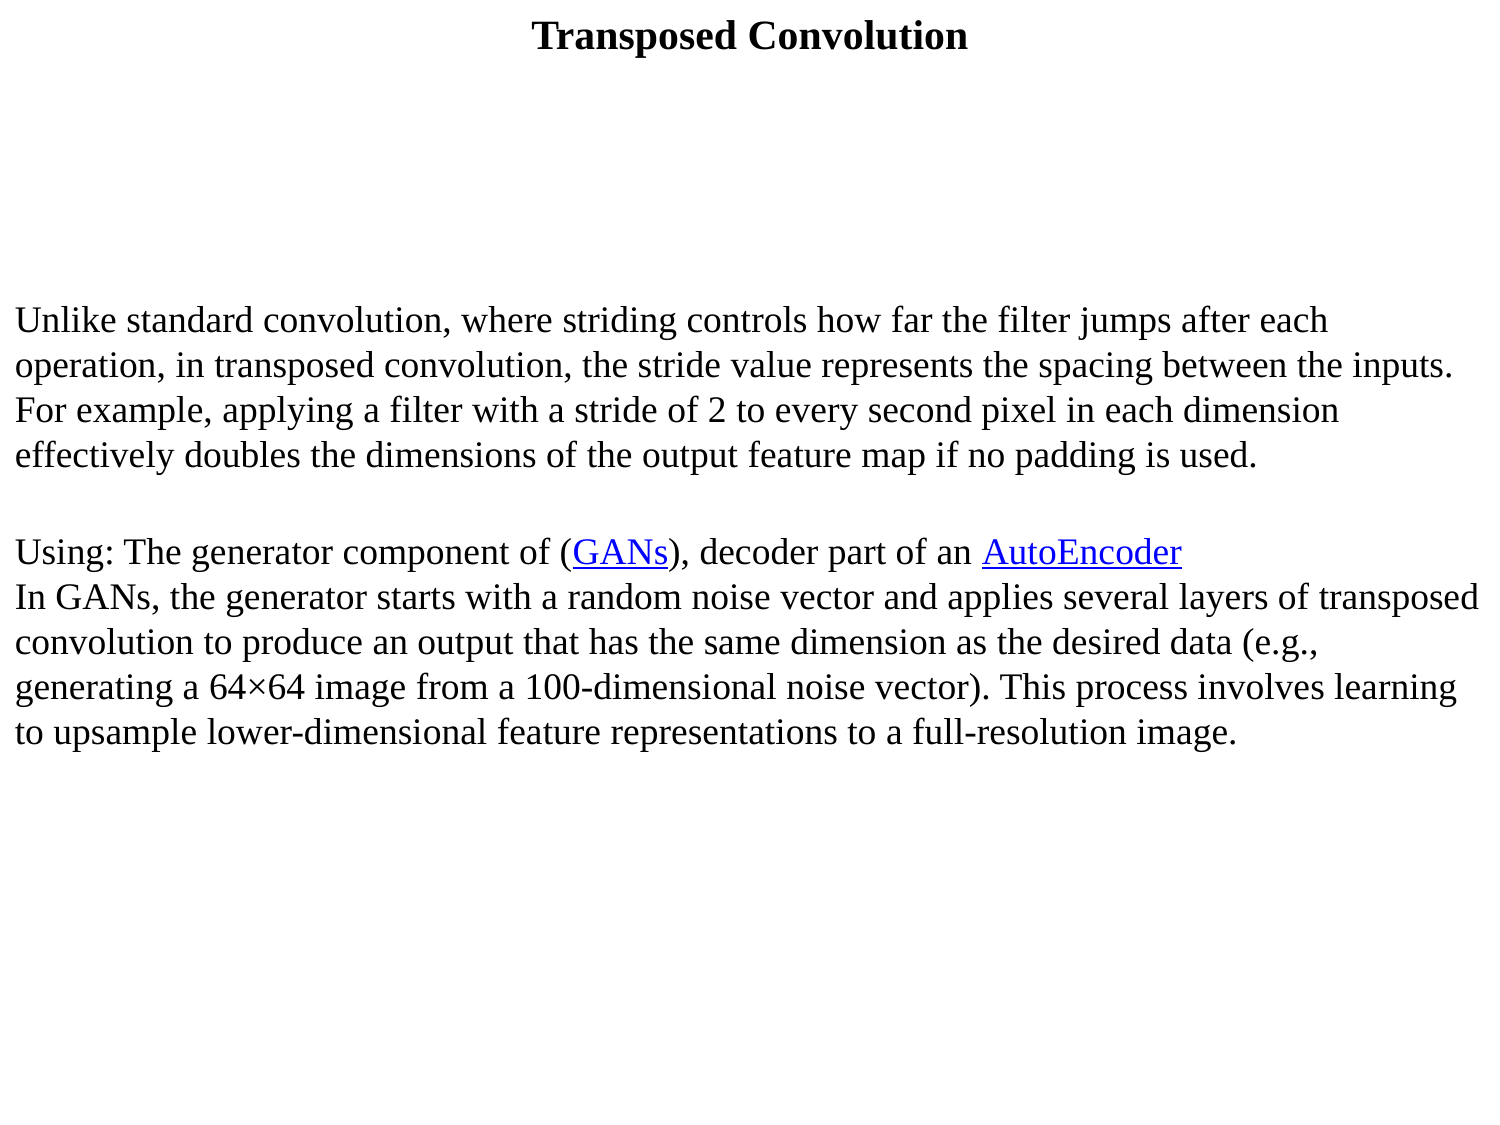

Transposed Convolution
Unlike standard convolution, where striding controls how far the filter jumps after each operation, in transposed convolution, the stride value represents the spacing between the inputs. For example, applying a filter with a stride of 2 to every second pixel in each dimension effectively doubles the dimensions of the output feature map if no padding is used.
Using: The generator component of (GANs), decoder part of an AutoEncoder
In GANs, the generator starts with a random noise vector and applies several layers of transposed convolution to produce an output that has the same dimension as the desired data (e.g., generating a 64×64 image from a 100-dimensional noise vector). This process involves learning to upsample lower-dimensional feature representations to a full-resolution image.